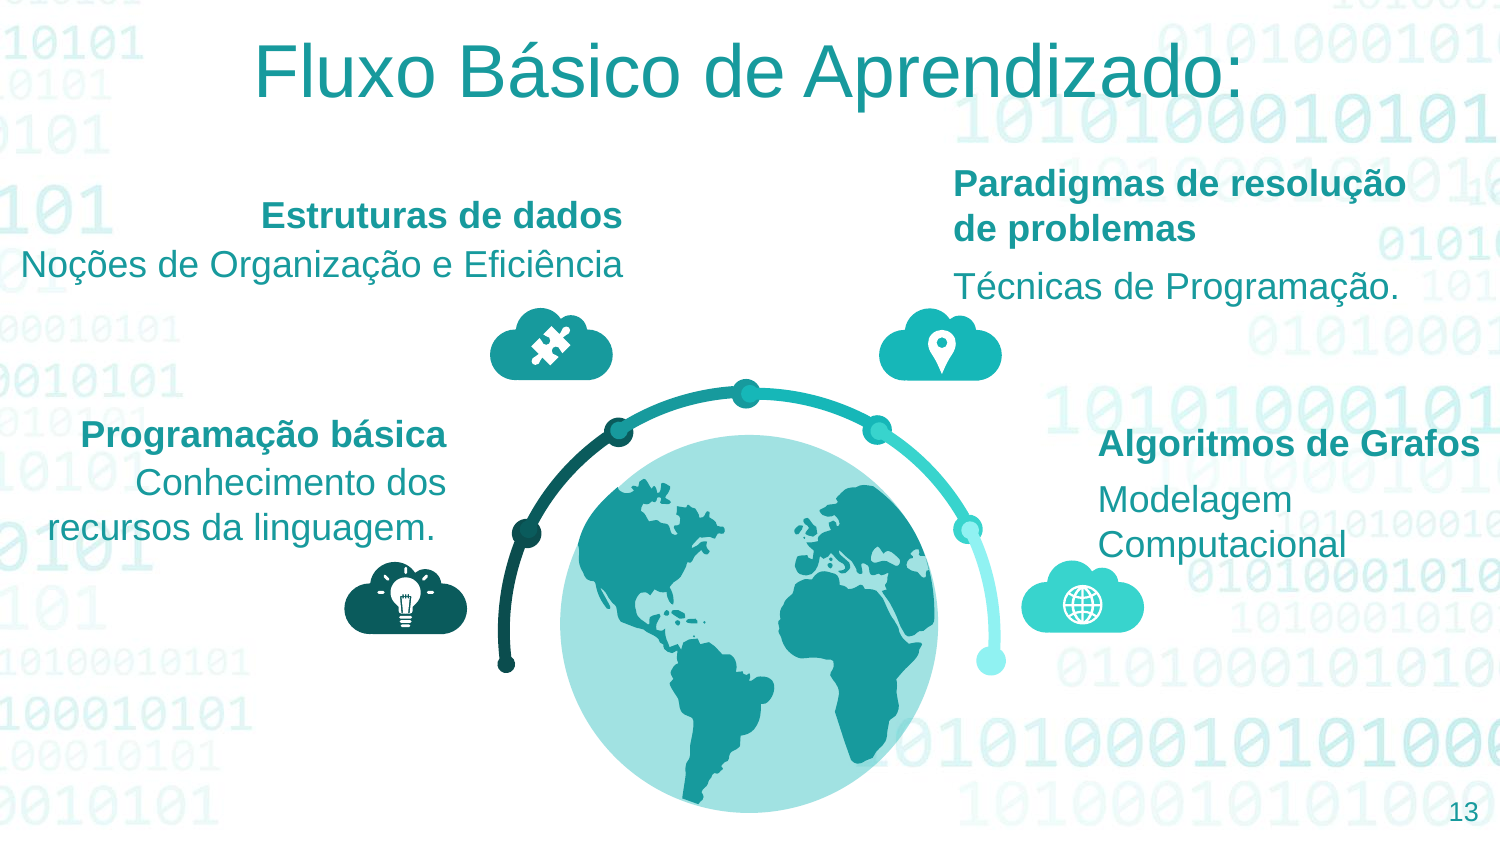

Fluxo Básico de Aprendizado:
Paradigmas de resolução
de problemas
Técnicas de Programação.
Estruturas de dados
Noções de Organização e Eficiência

Programação básica
Conhecimento dos recursos da linguagem.

Algoritmos de Grafos
Modelagem Computacional

13